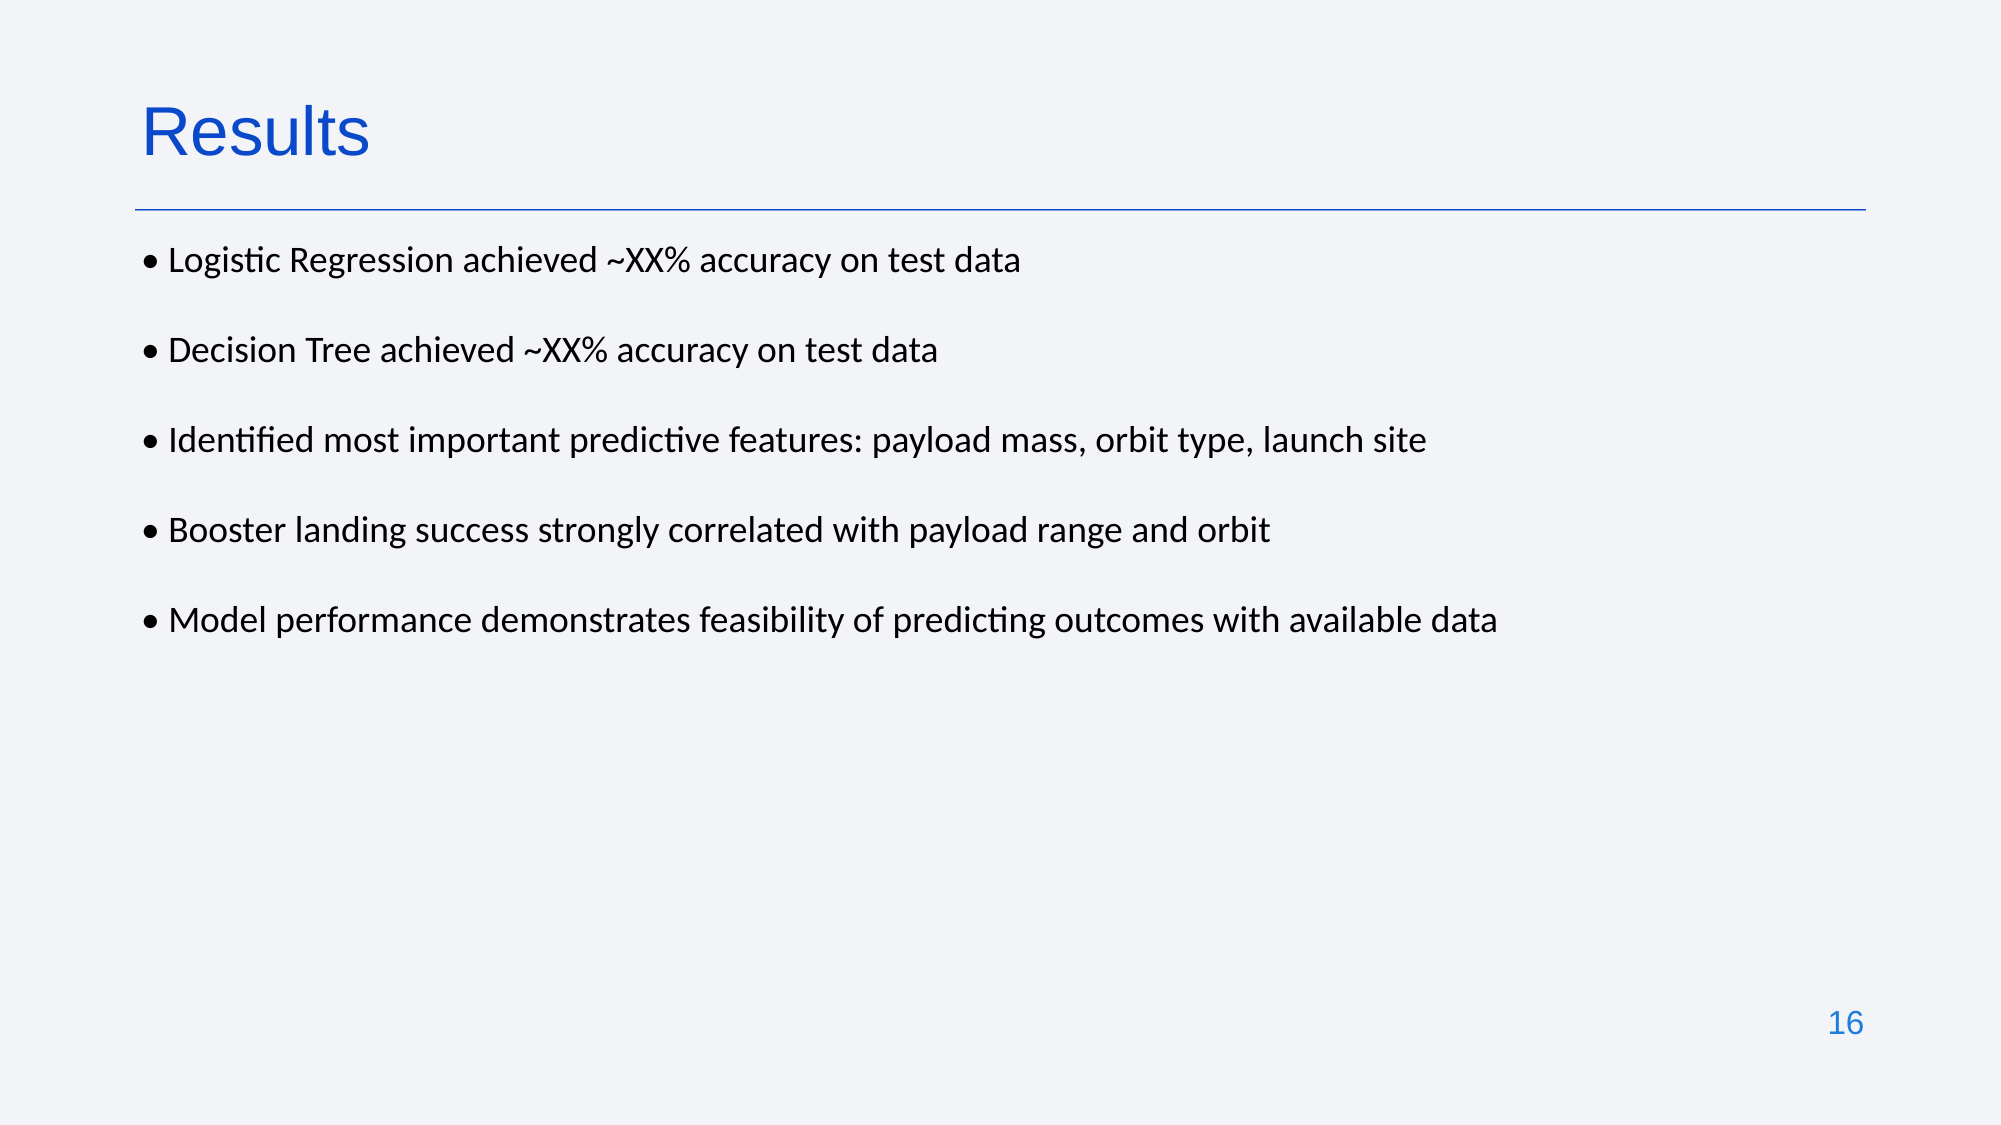

Results
• Logistic Regression achieved ~XX% accuracy on test data

• Decision Tree achieved ~XX% accuracy on test data

• Identified most important predictive features: payload mass, orbit type, launch site

• Booster landing success strongly correlated with payload range and orbit

• Model performance demonstrates feasibility of predicting outcomes with available data
16